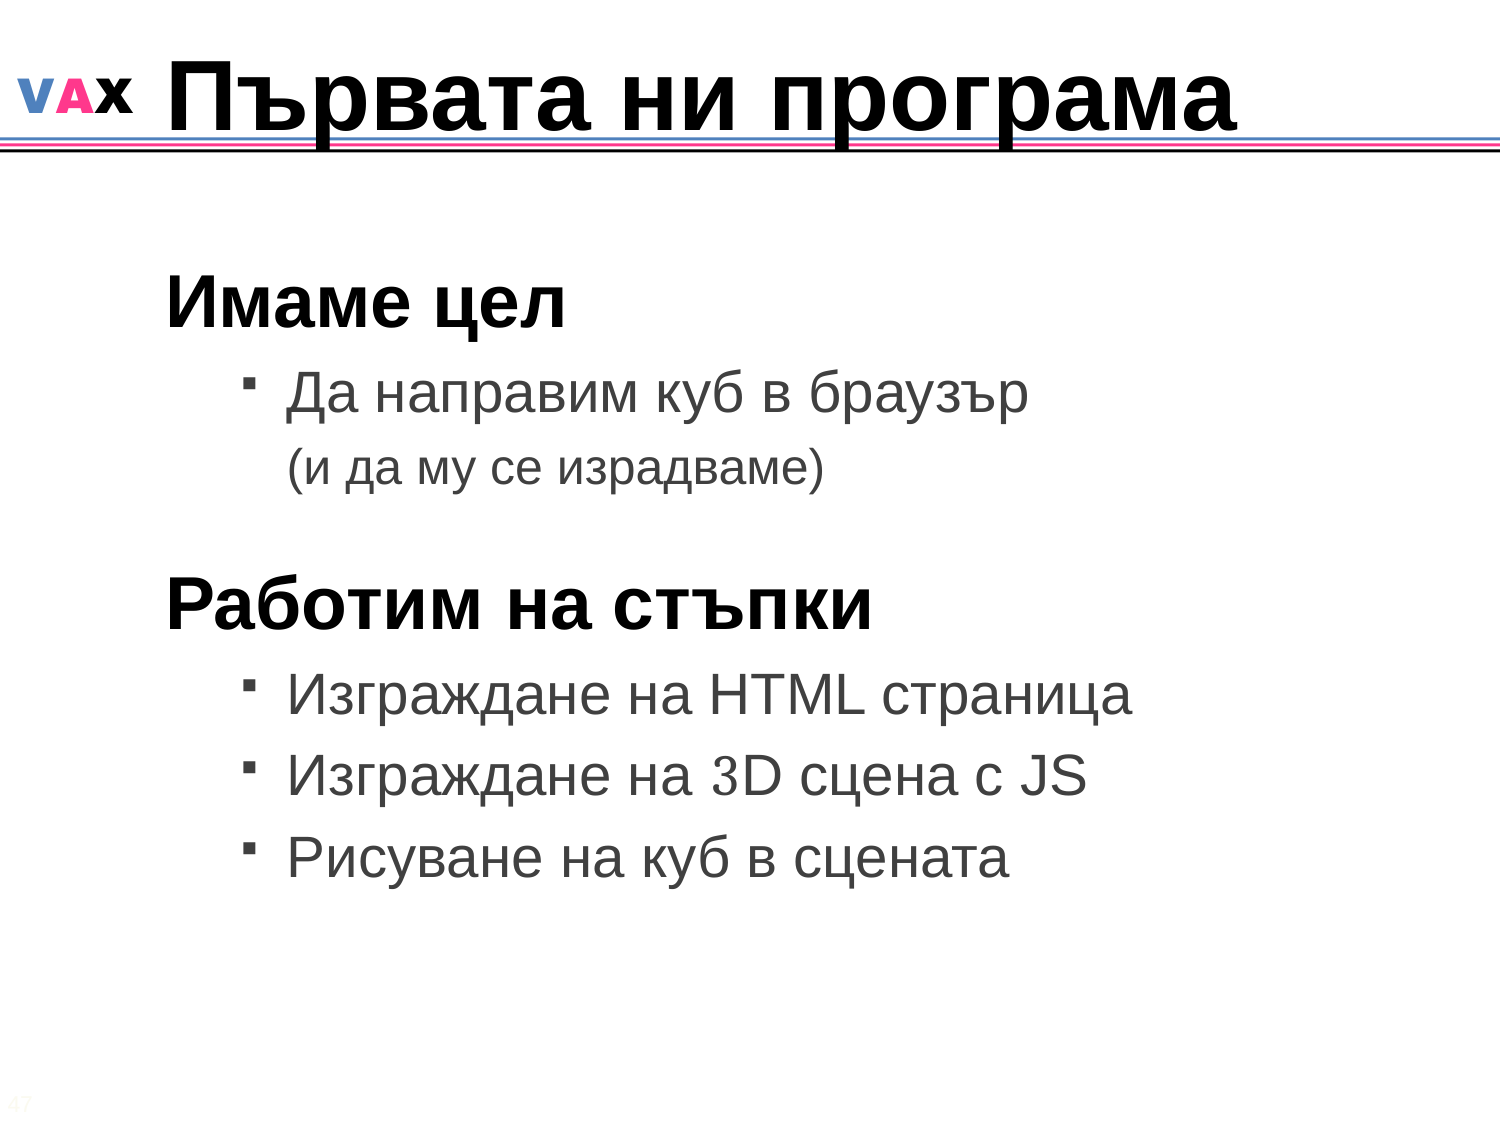

# Първата ни програма
Имаме цел
Да направим куб в браузър
(и да му се израдваме)
Работим на стъпки
Изграждане на HTML страница
Изграждане на 3D сцена с JS
Рисуване на куб в сцената